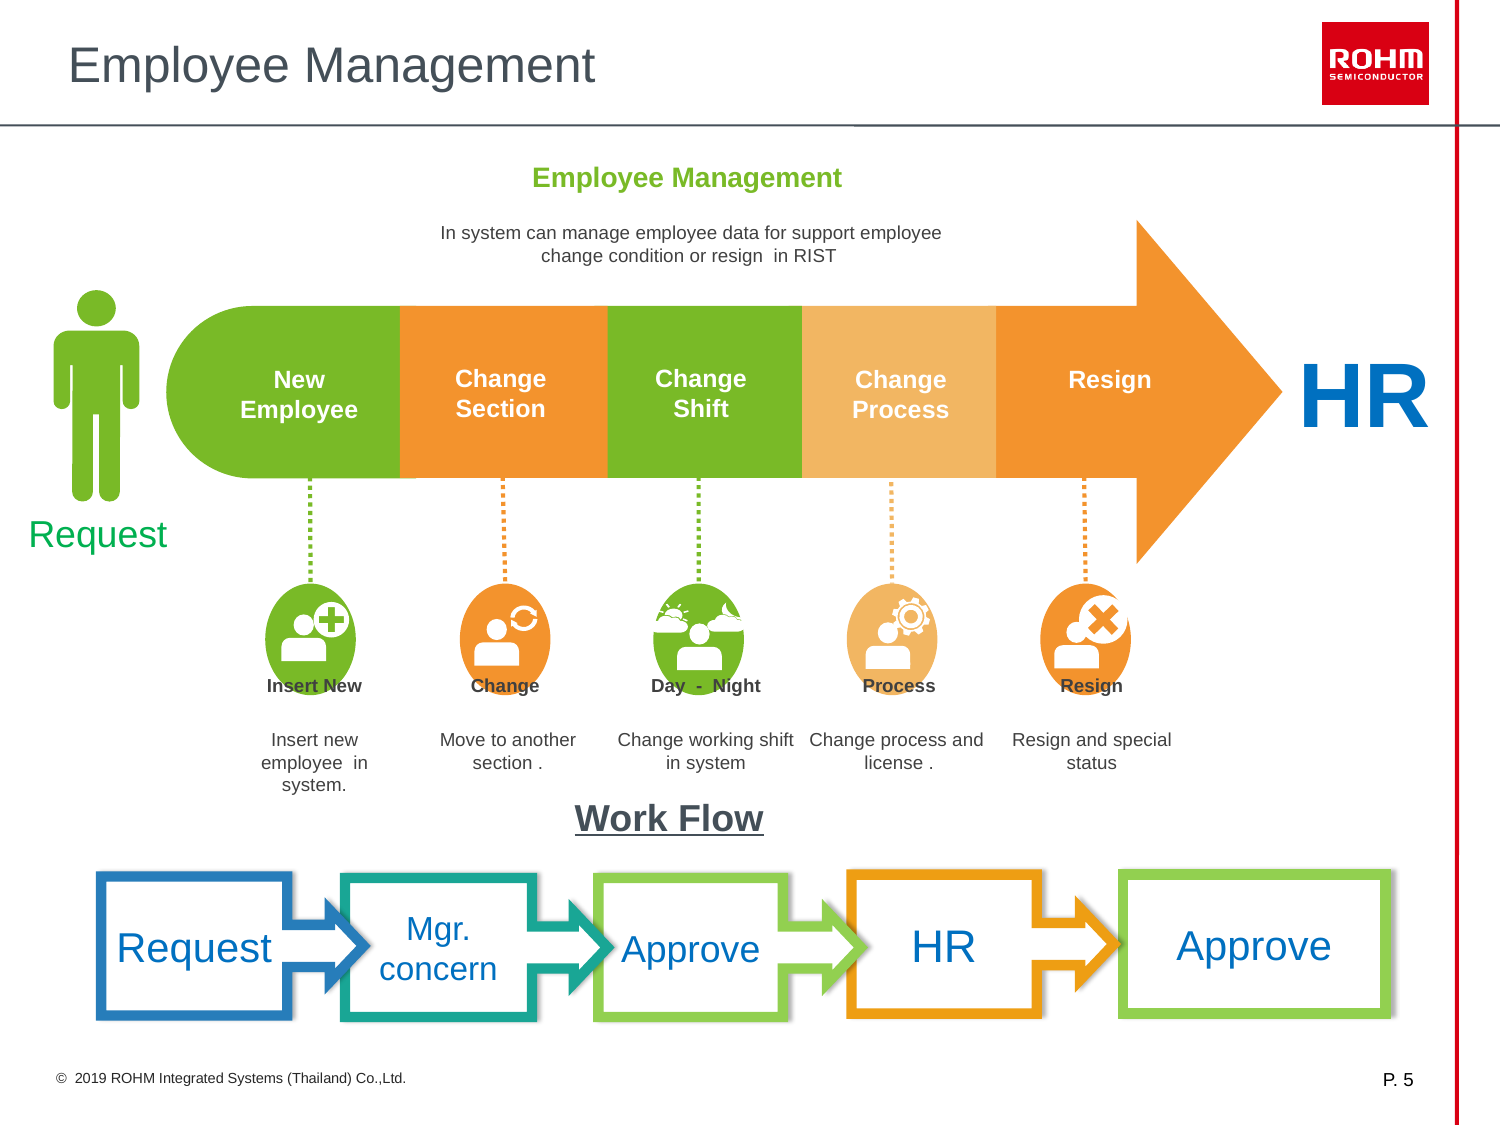

# Employee Management
Employee Management
In system can manage employee data for support employee change condition or resign  in RIST

HR
Change Shift
Change Section
New Employee
Change Process
Resign
Request

Insert New
Insert new employee  in system.
Change
Move to another section .
Day  -  Night
Change working shift in system
Process
Change process and  license .
Resign
Resign and special status
Work Flow
Approve
HR
Request
Mgr. concern
Approve